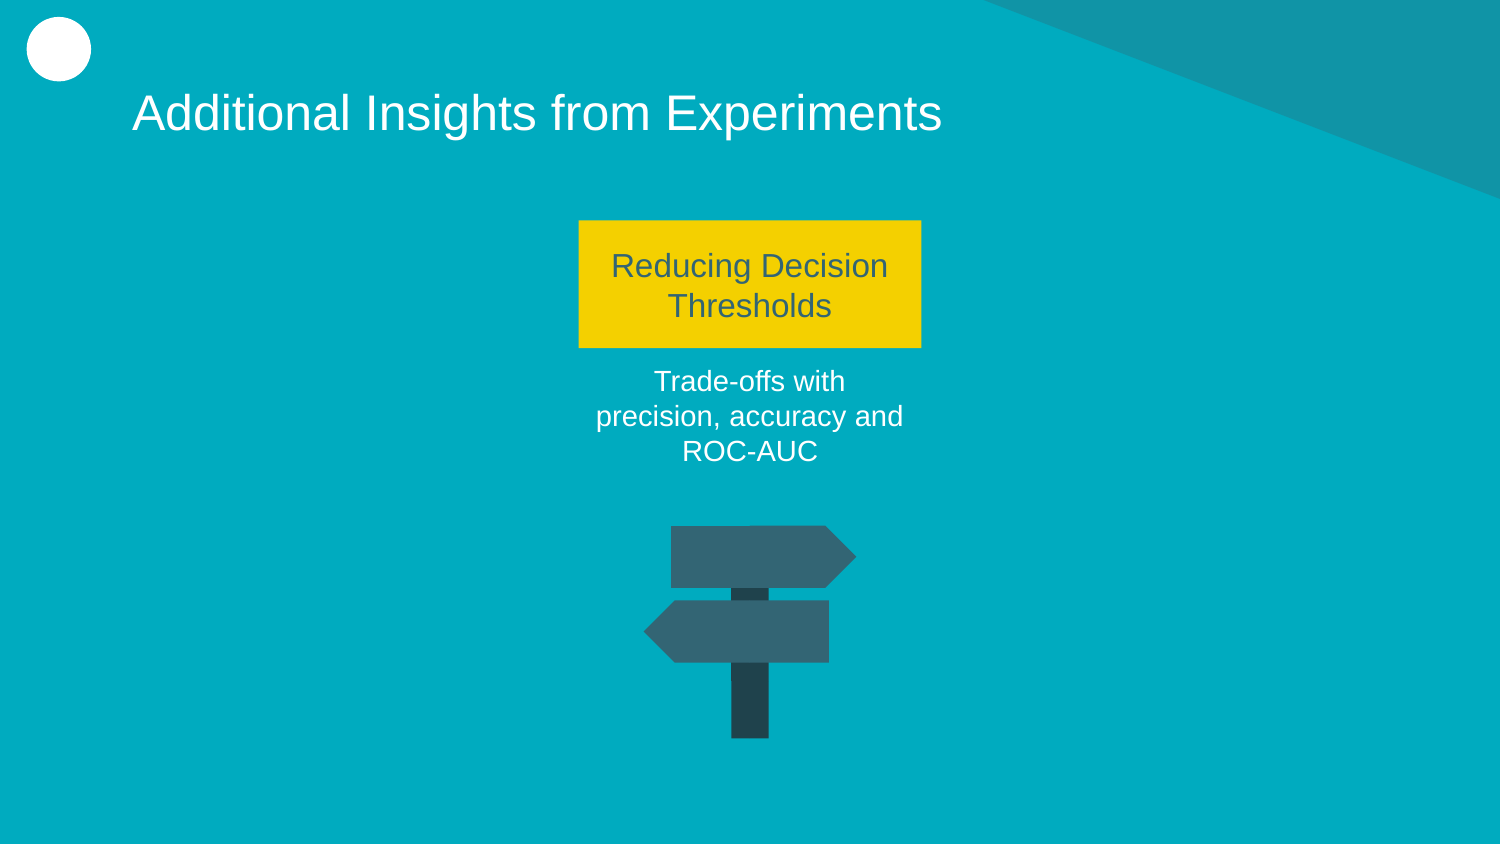

# Additional Insights from Experiments
Reducing Decision Thresholds
Trade-offs with precision, accuracy and ROC-AUC